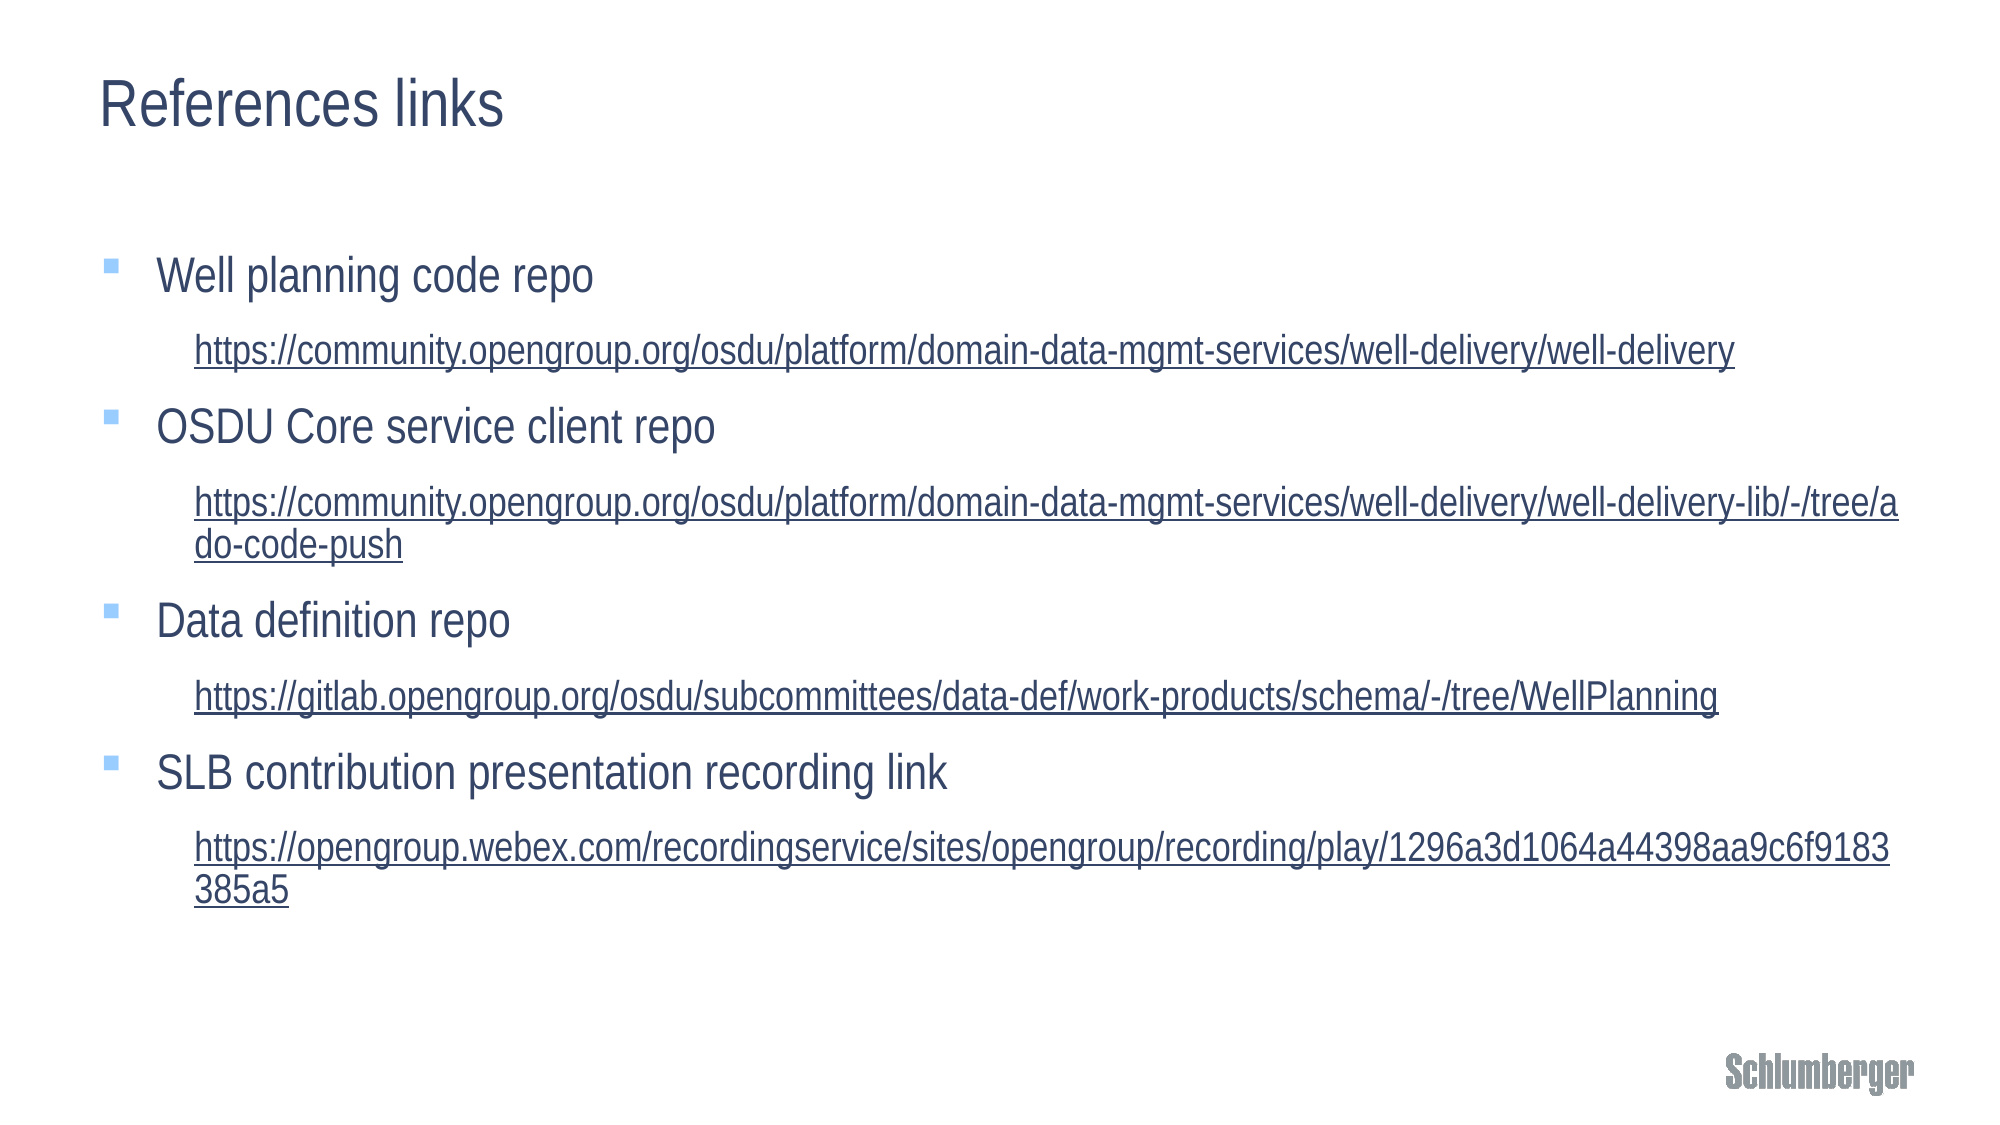

# References links
Well planning code repo
https://community.opengroup.org/osdu/platform/domain-data-mgmt-services/well-delivery/well-delivery
OSDU Core service client repo
https://community.opengroup.org/osdu/platform/domain-data-mgmt-services/well-delivery/well-delivery-lib/-/tree/ado-code-push
Data definition repo
https://gitlab.opengroup.org/osdu/subcommittees/data-def/work-products/schema/-/tree/WellPlanning
SLB contribution presentation recording link
https://opengroup.webex.com/recordingservice/sites/opengroup/recording/play/1296a3d1064a44398aa9c6f9183385a5